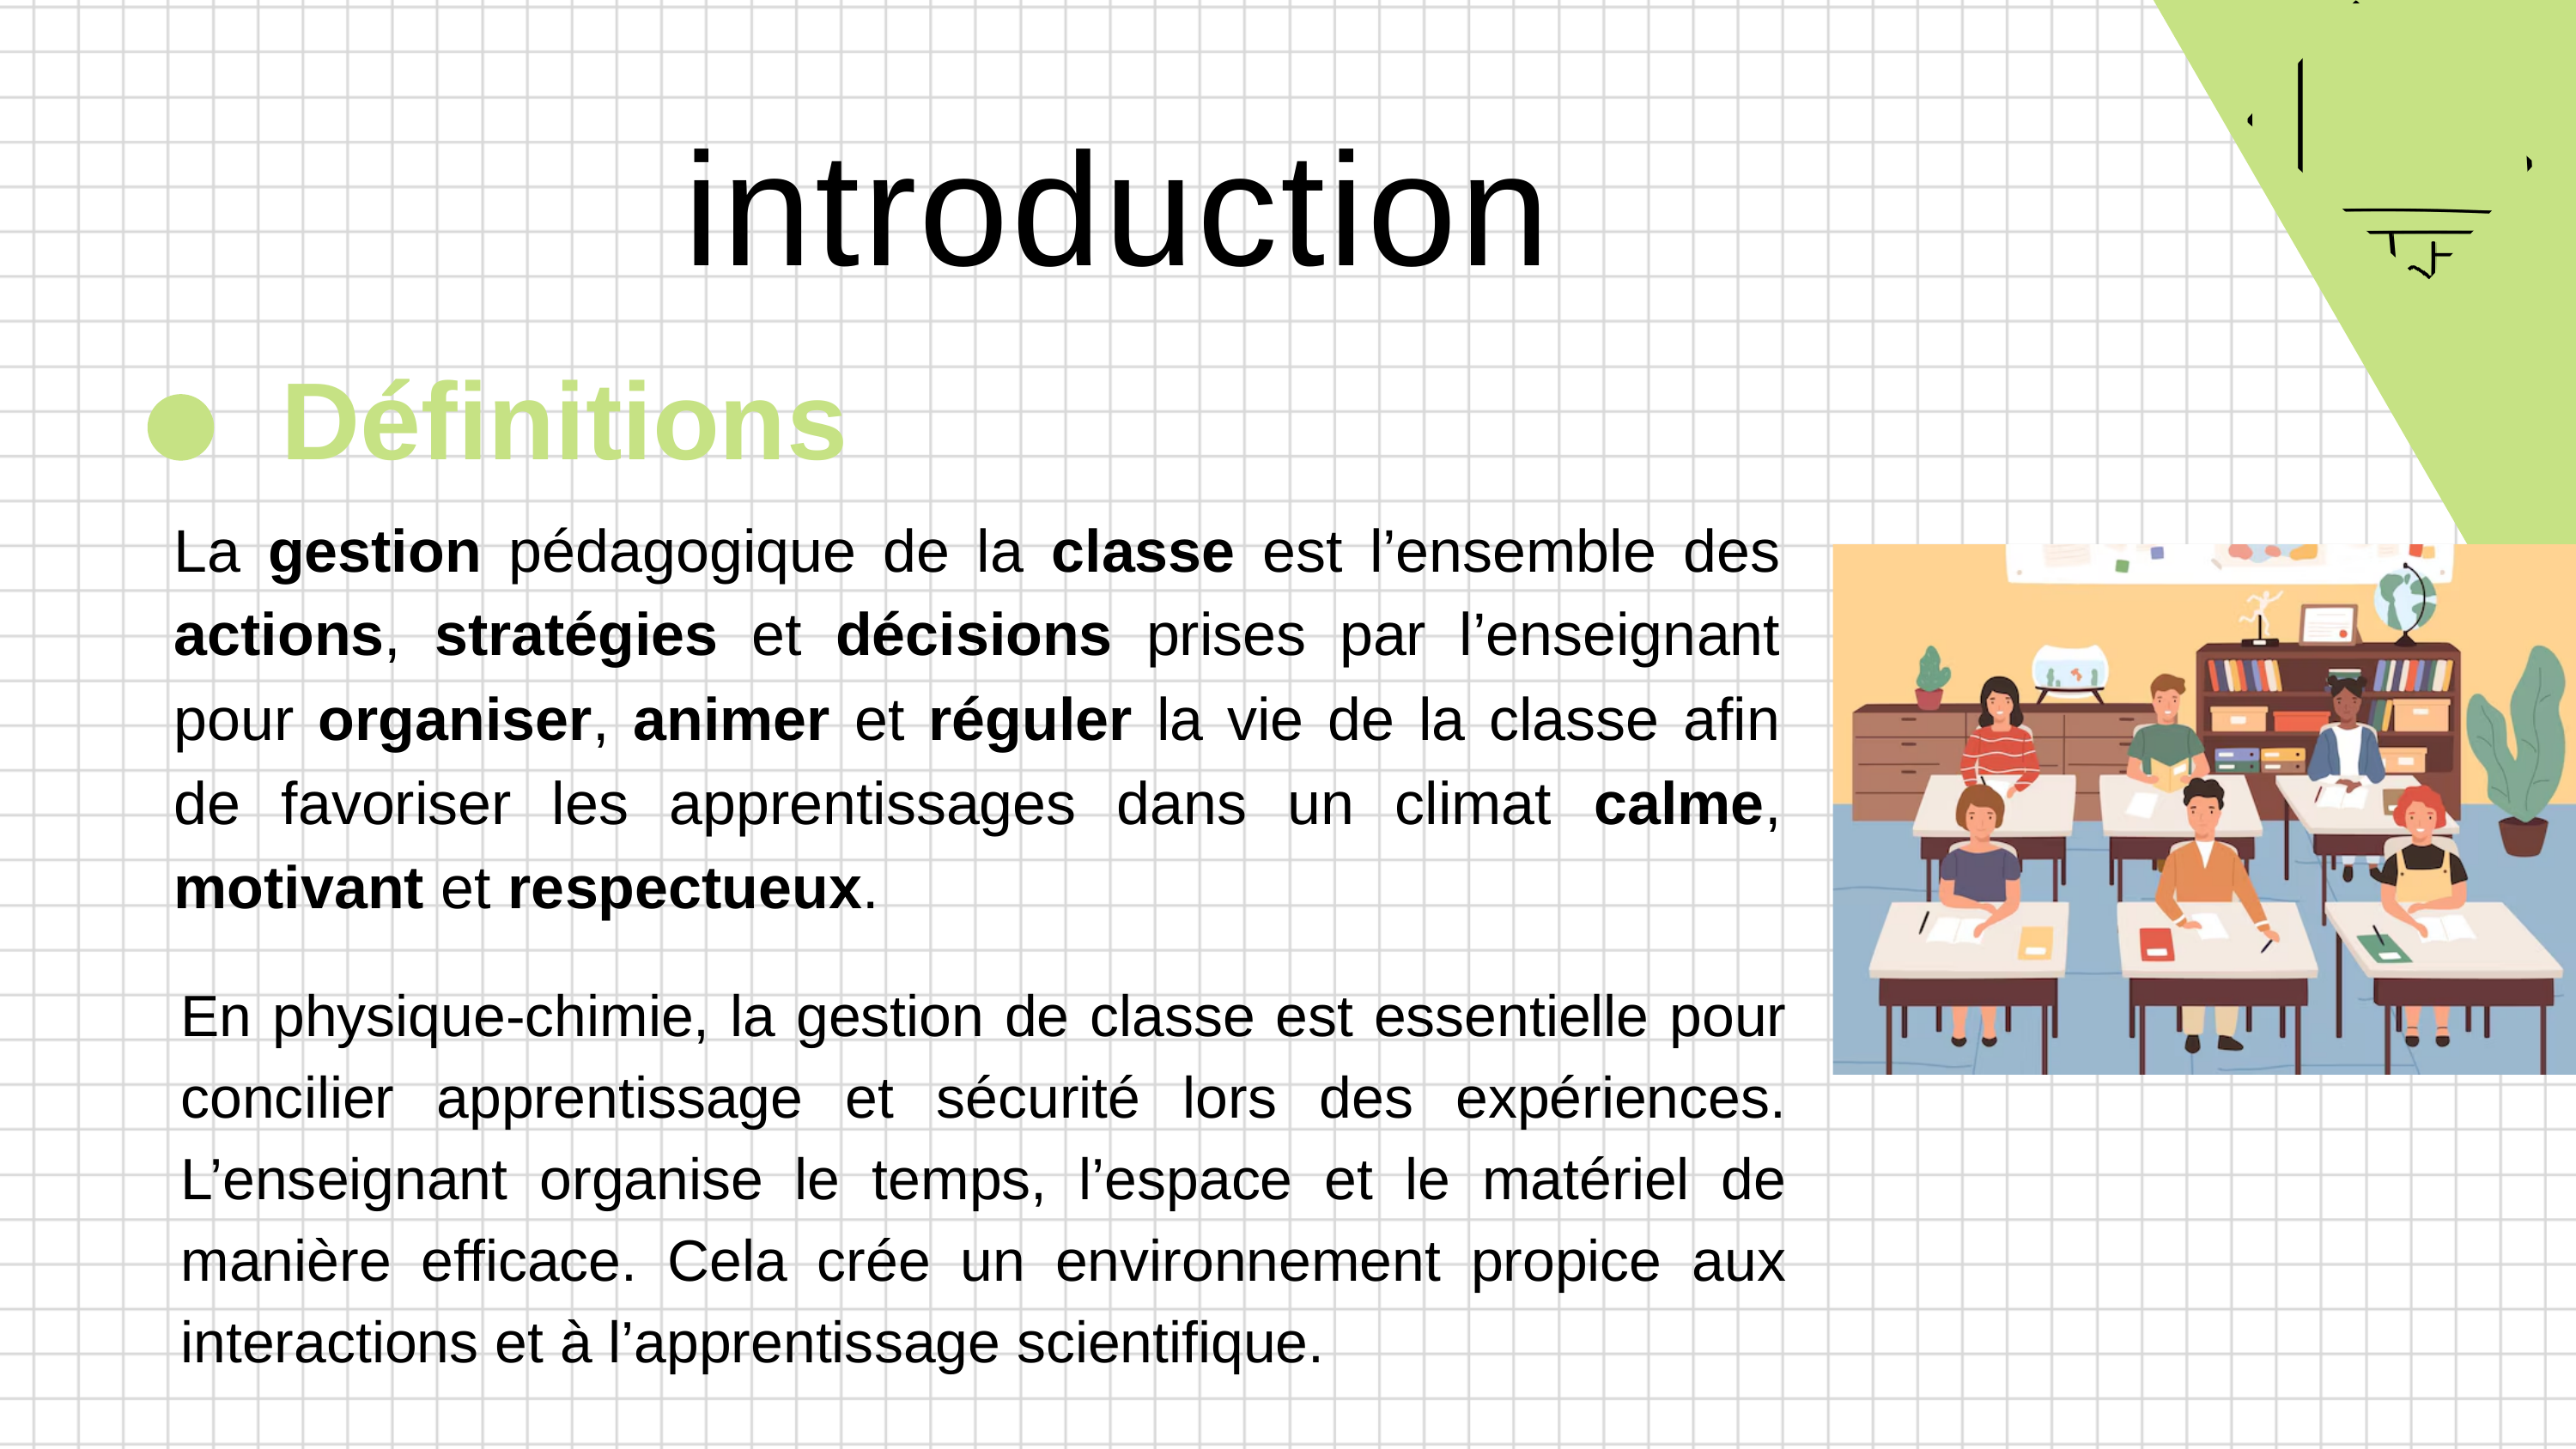

introduction
Définitions

La gestion pédagogique de la classe est l’ensemble des actions, stratégies et décisions prises par l’enseignant pour organiser, animer et réguler la vie de la classe afin de favoriser les apprentissages dans un climat calme, motivant et respectueux.

En physique-chimie, la gestion de classe est essentielle pour concilier apprentissage et sécurité lors des expériences. L’enseignant organise le temps, l’espace et le matériel de manière efficace. Cela crée un environnement propice aux interactions et à l’apprentissage scientifique.